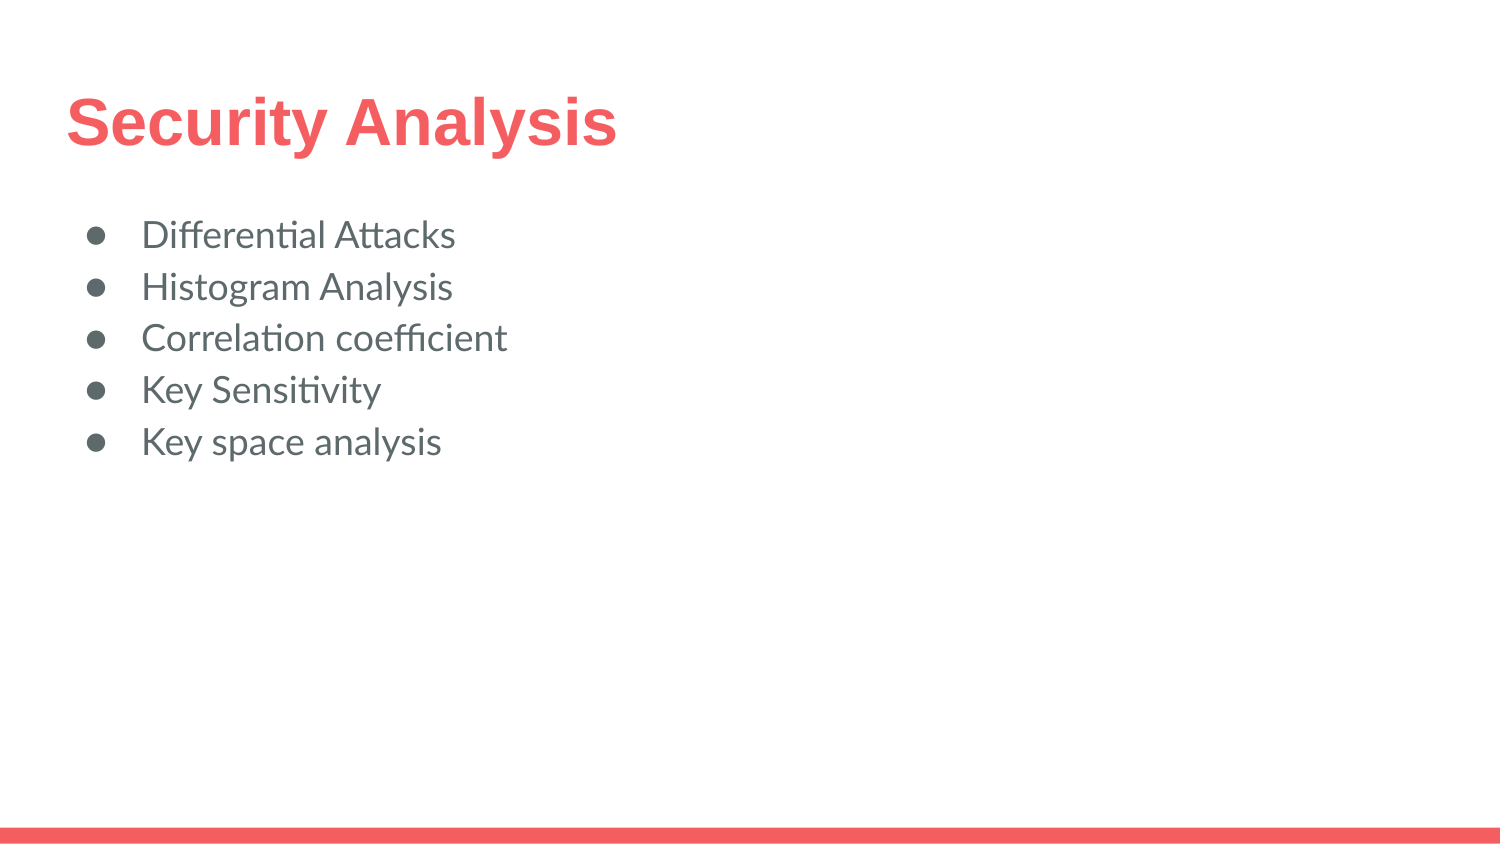

# Security Analysis
Differential Attacks
Histogram Analysis
Correlation coefficient
Key Sensitivity
Key space analysis